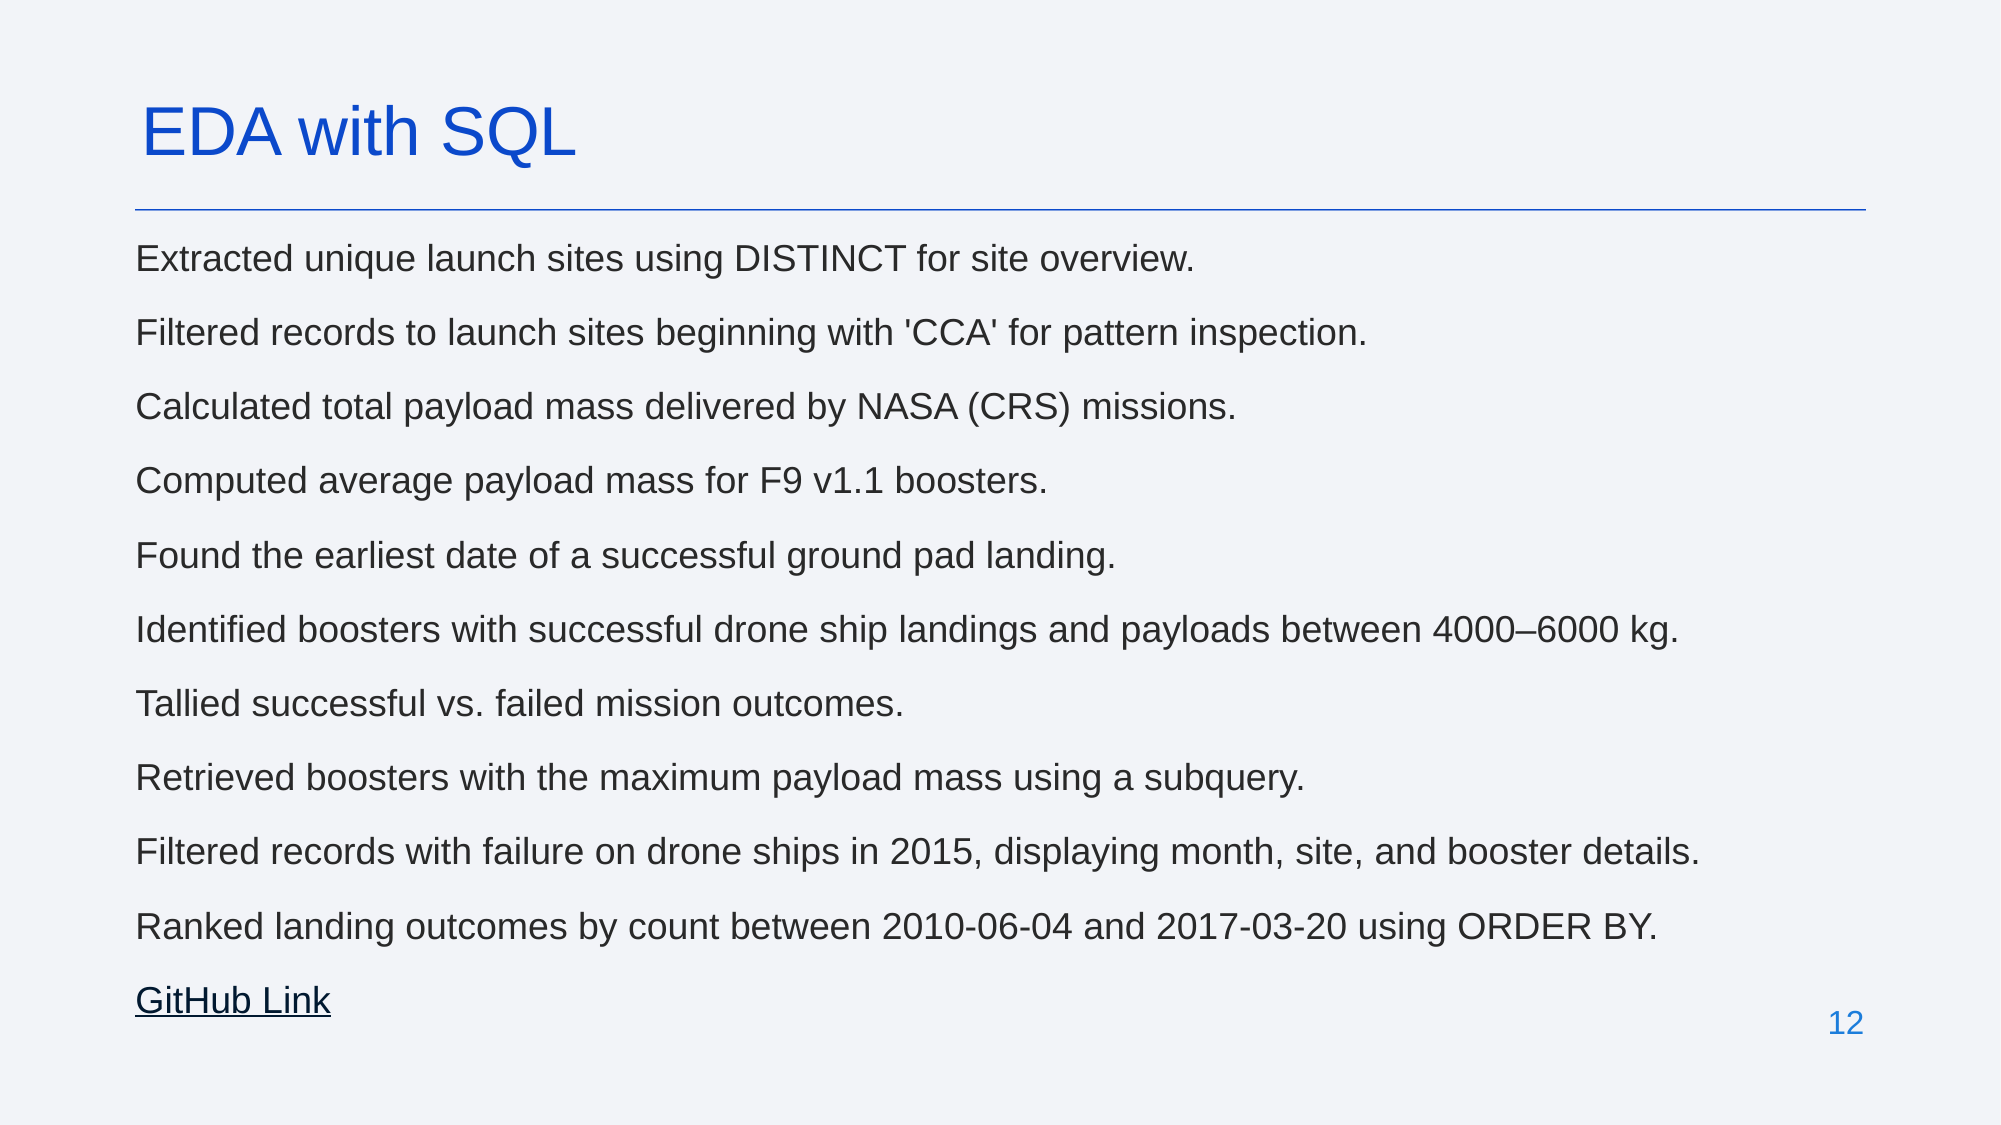

EDA with SQL
Extracted unique launch sites using DISTINCT for site overview.
Filtered records to launch sites beginning with 'CCA' for pattern inspection.
Calculated total payload mass delivered by NASA (CRS) missions.
Computed average payload mass for F9 v1.1 boosters.
Found the earliest date of a successful ground pad landing.
Identified boosters with successful drone ship landings and payloads between 4000–6000 kg.
Tallied successful vs. failed mission outcomes.
Retrieved boosters with the maximum payload mass using a subquery.
Filtered records with failure on drone ships in 2015, displaying month, site, and booster details.
Ranked landing outcomes by count between 2010-06-04 and 2017-03-20 using ORDER BY.
GitHub Link

12